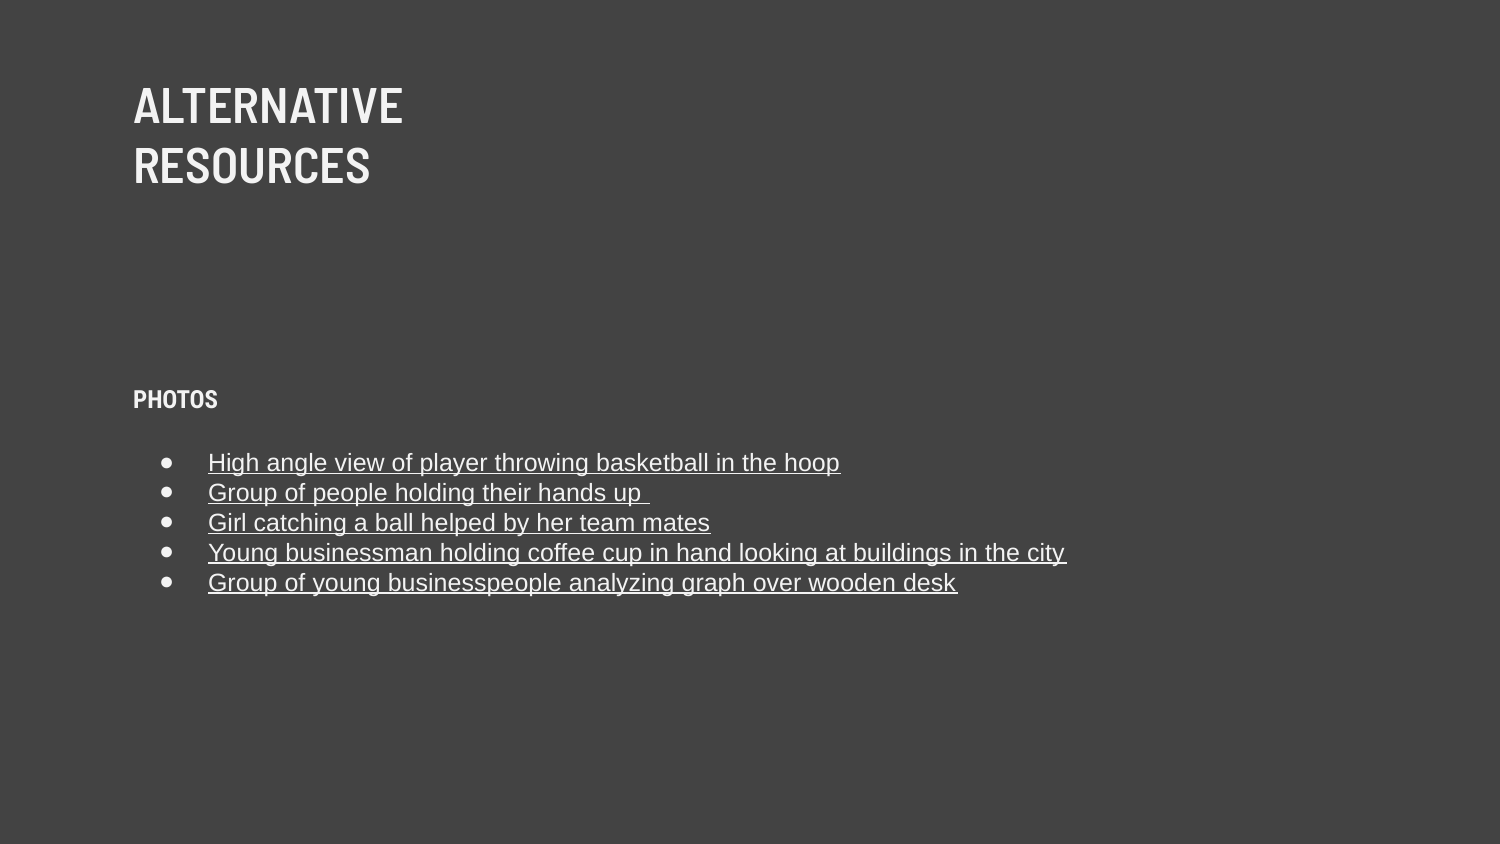

# ALTERNATIVE RESOURCES
PHOTOS
High angle view of player throwing basketball in the hoop
Group of people holding their hands up
Girl catching a ball helped by her team mates
Young businessman holding coffee cup in hand looking at buildings in the city
Group of young businesspeople analyzing graph over wooden desk